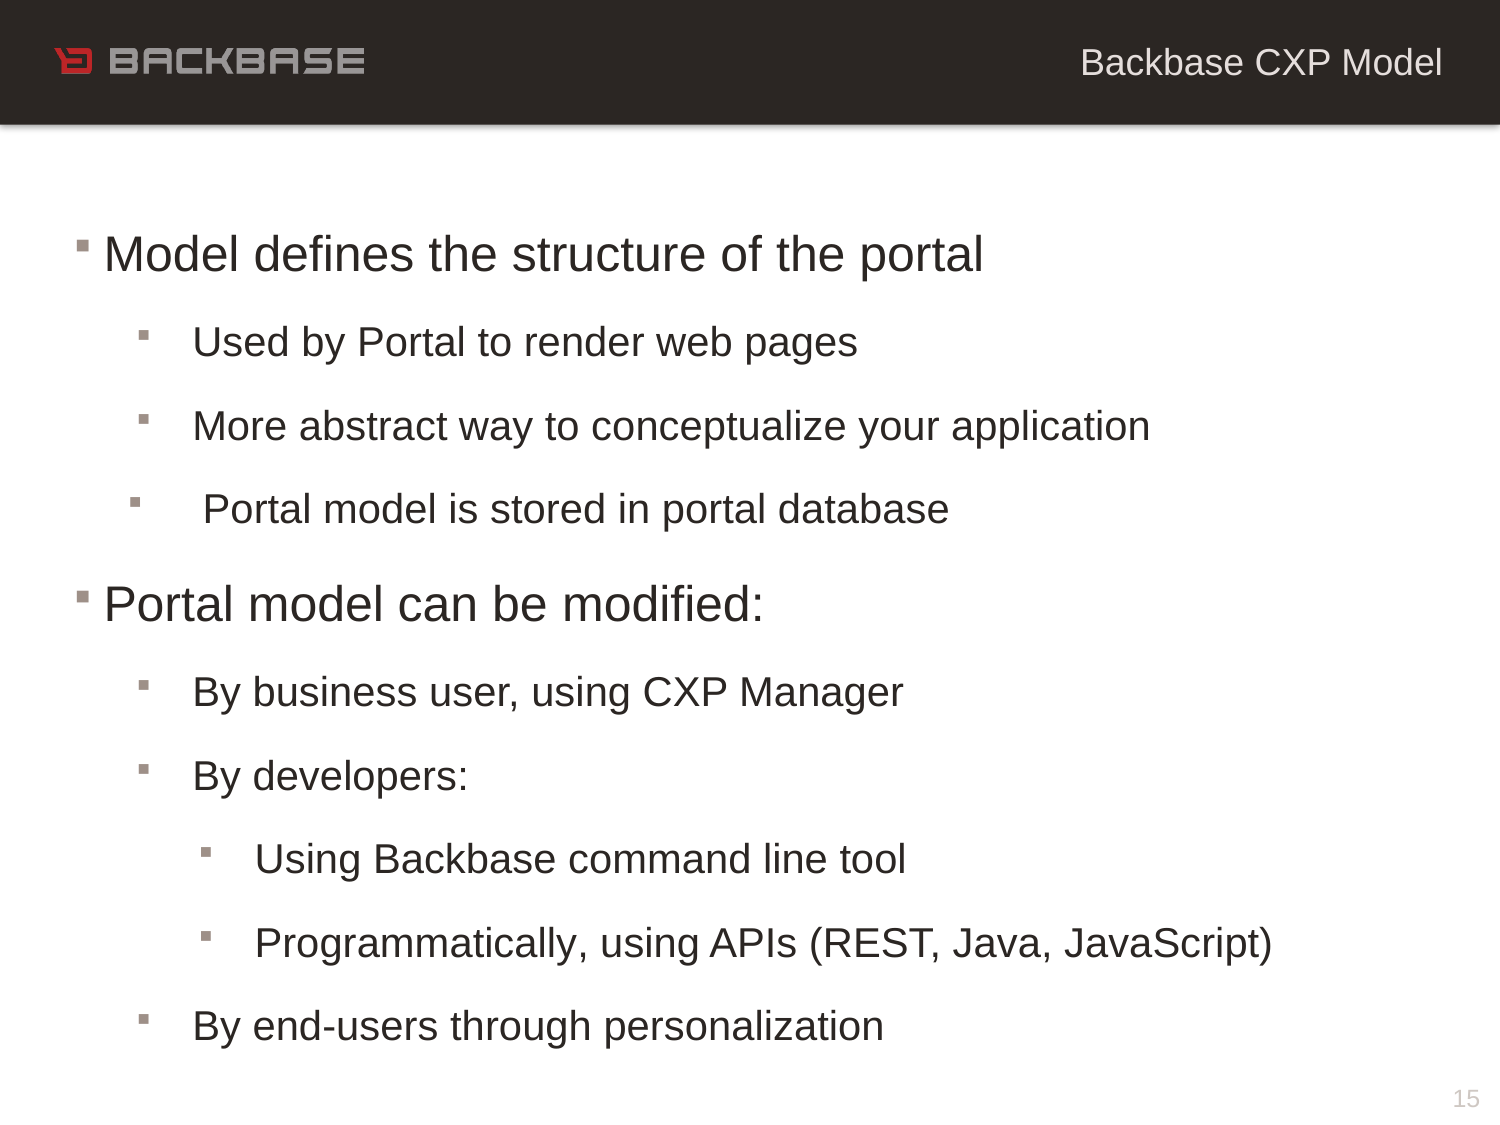

Backbase CXP Model
Model defines the structure of the portal
Used by Portal to render web pages
More abstract way to conceptualize your application
Portal model is stored in portal database
Portal model can be modified:
By business user, using CXP Manager
By developers:
Using Backbase command line tool
Programmatically, using APIs (REST, Java, JavaScript)
By end-users through personalization

15